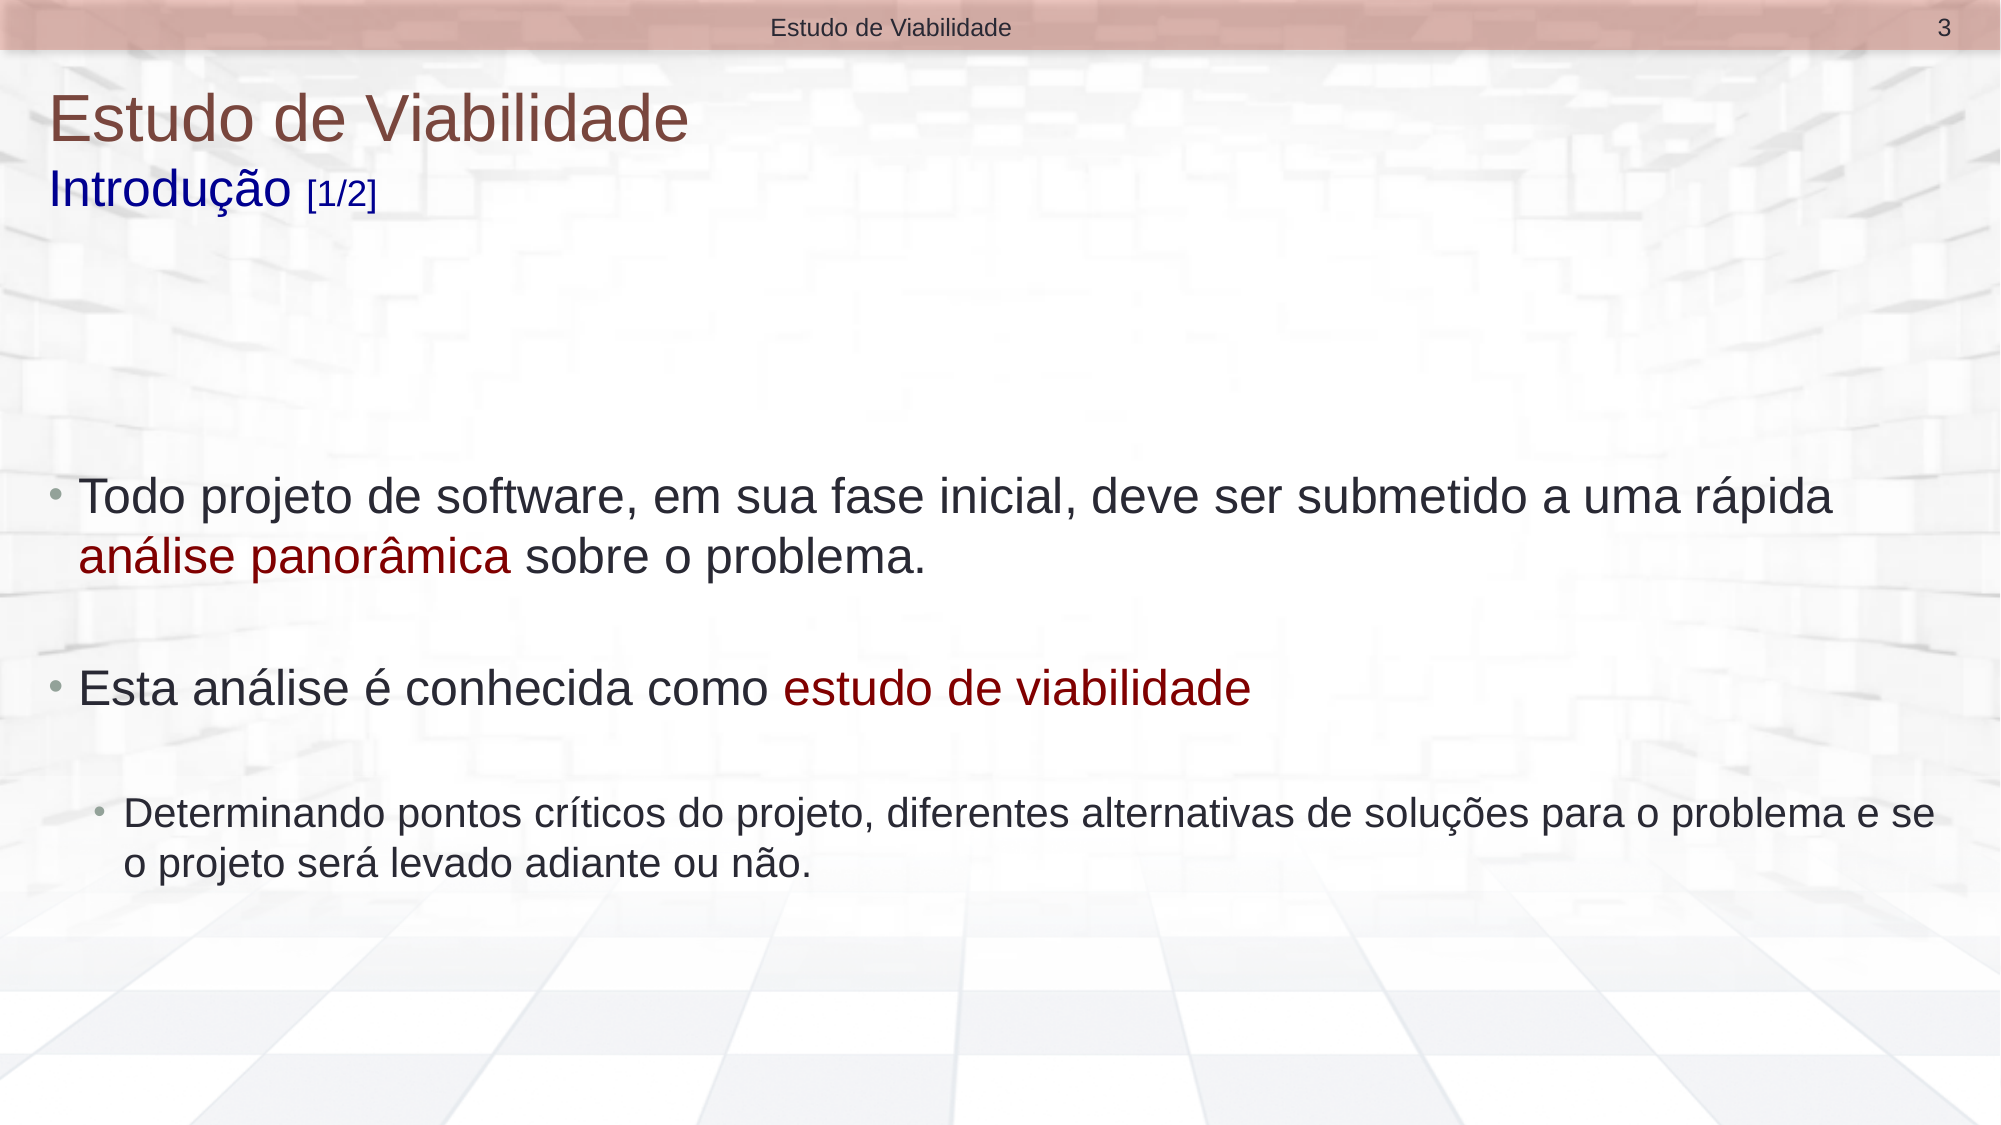

3
Estudo de Viabilidade
# Estudo de Viabilidade Introdução [1/2]
Todo projeto de software, em sua fase inicial, deve ser submetido a uma rápida análise panorâmica sobre o problema.

Esta análise é conhecida como estudo de viabilidade

Determinando pontos críticos do projeto, diferentes alternativas de soluções para o problema e se o projeto será levado adiante ou não.